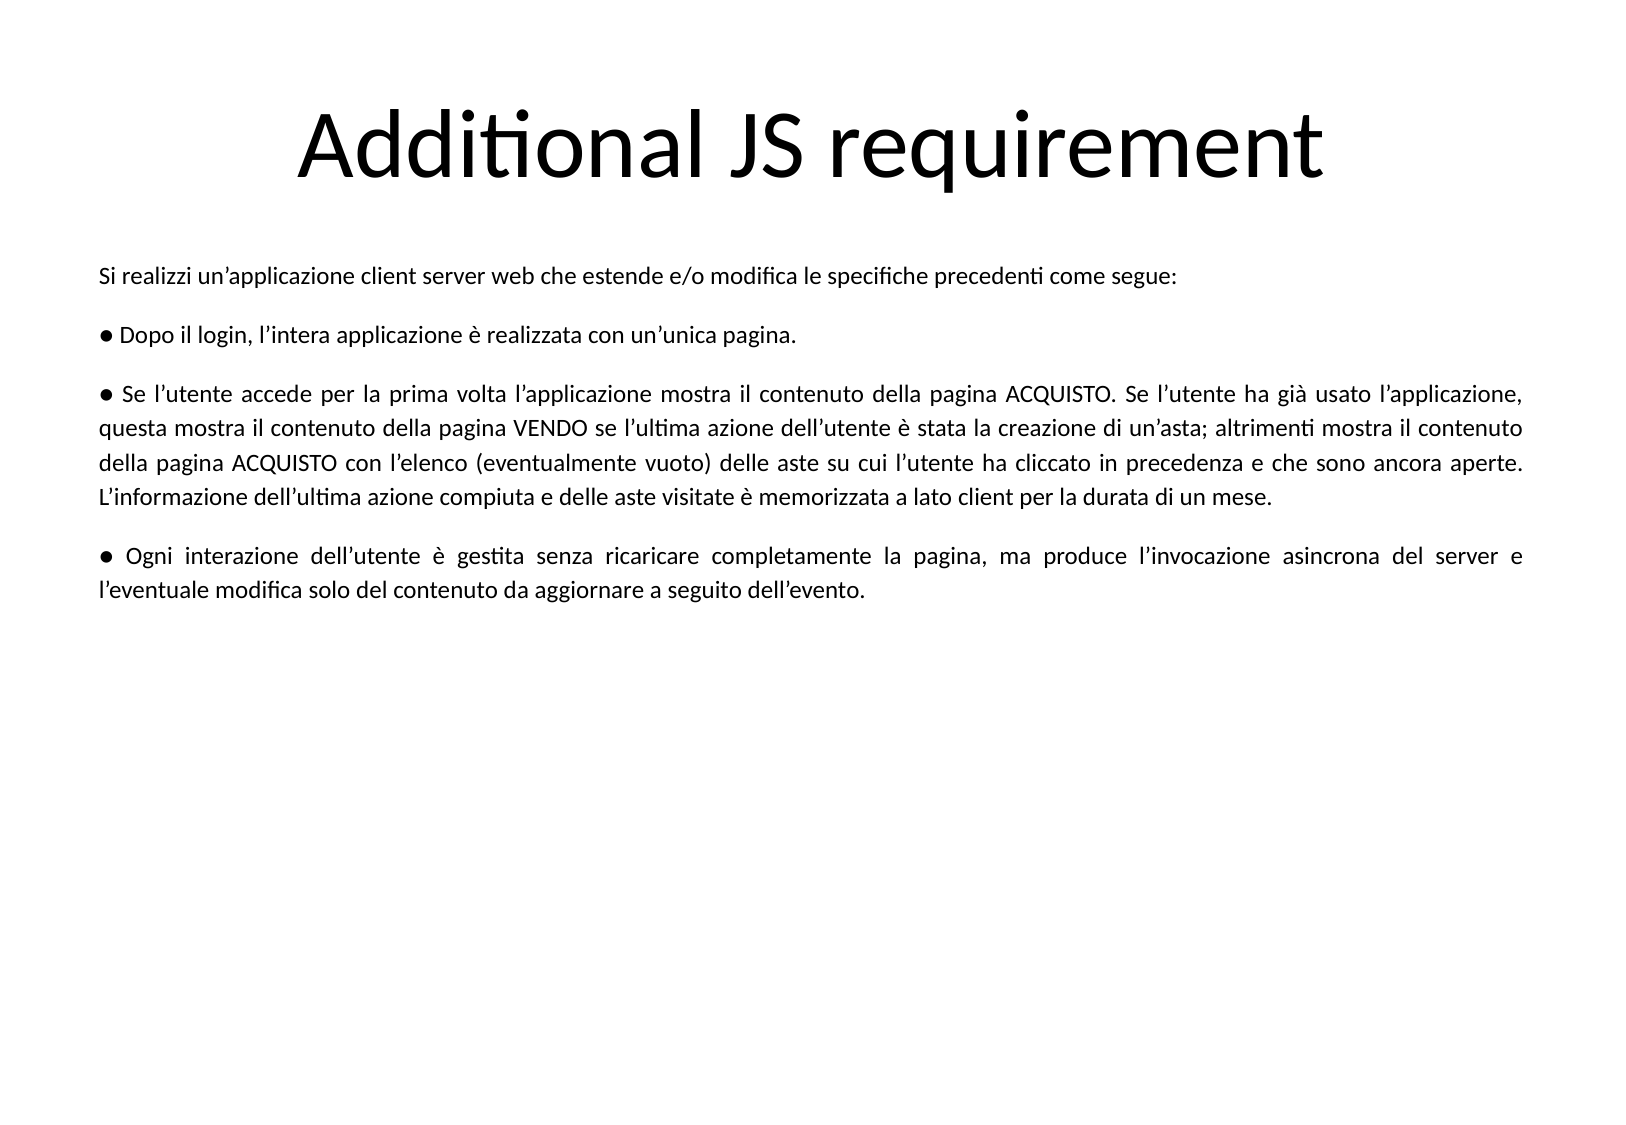

# Additional JS requirement
Si realizzi un’applicazione client server web che estende e/o modifica le specifiche precedenti come segue:
● Dopo il login, l’intera applicazione è realizzata con un’unica pagina.
● Se l’utente accede per la prima volta l’applicazione mostra il contenuto della pagina ACQUISTO. Se l’utente ha già usato l’applicazione, questa mostra il contenuto della pagina VENDO se l’ultima azione dell’utente è stata la creazione di un’asta; altrimenti mostra il contenuto della pagina ACQUISTO con l’elenco (eventualmente vuoto) delle aste su cui l’utente ha cliccato in precedenza e che sono ancora aperte. L’informazione dell’ultima azione compiuta e delle aste visitate è memorizzata a lato client per la durata di un mese.
● Ogni interazione dell’utente è gestita senza ricaricare completamente la pagina, ma produce l’invocazione asincrona del server e l’eventuale modifica solo del contenuto da aggiornare a seguito dell’evento.